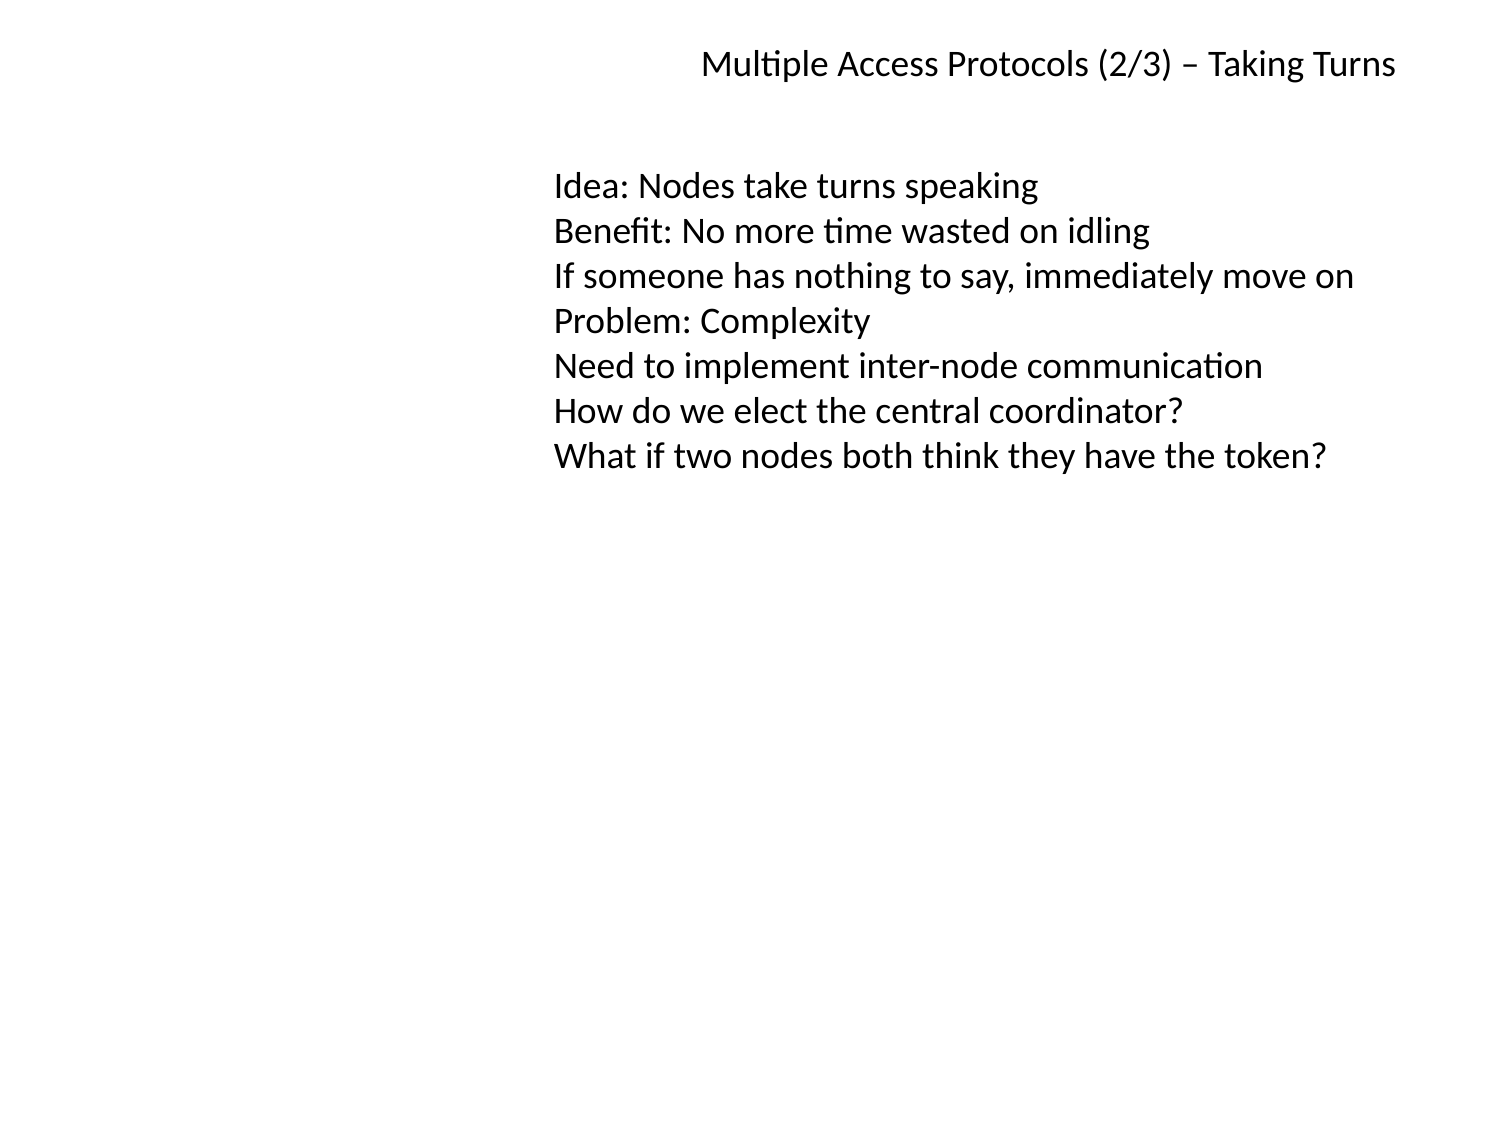

Multiple Access Protocols (2/3) – Taking Turns
Idea: Nodes take turns speaking
Benefit: No more time wasted on idling
If someone has nothing to say, immediately move on
Problem: Complexity
Need to implement inter-node communication
How do we elect the central coordinator?
What if two nodes both think they have the token?